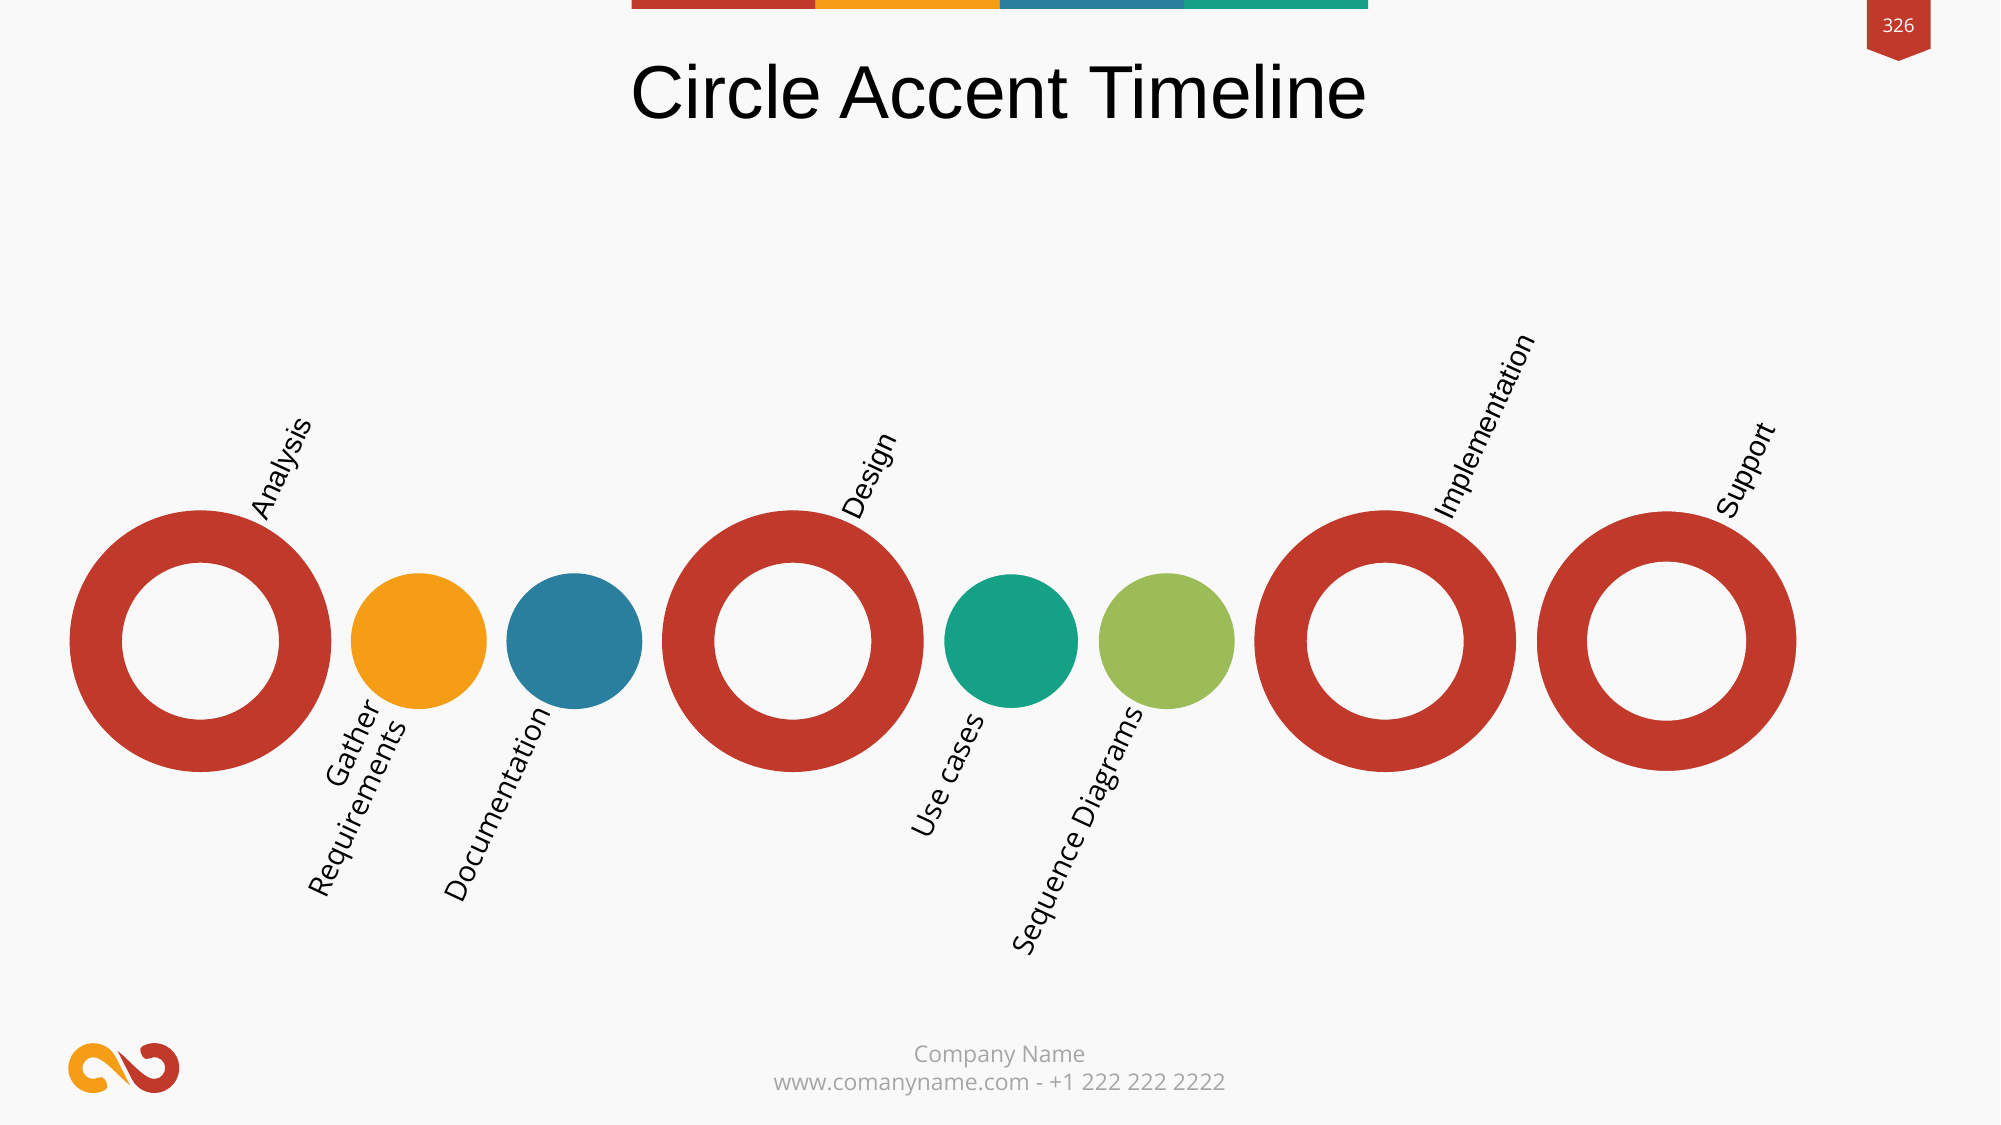

Circle Accent Timeline
Analysis
Gather Requirements
Documentation
Design
Use cases
Sequence Diagrams
Implementation
Support